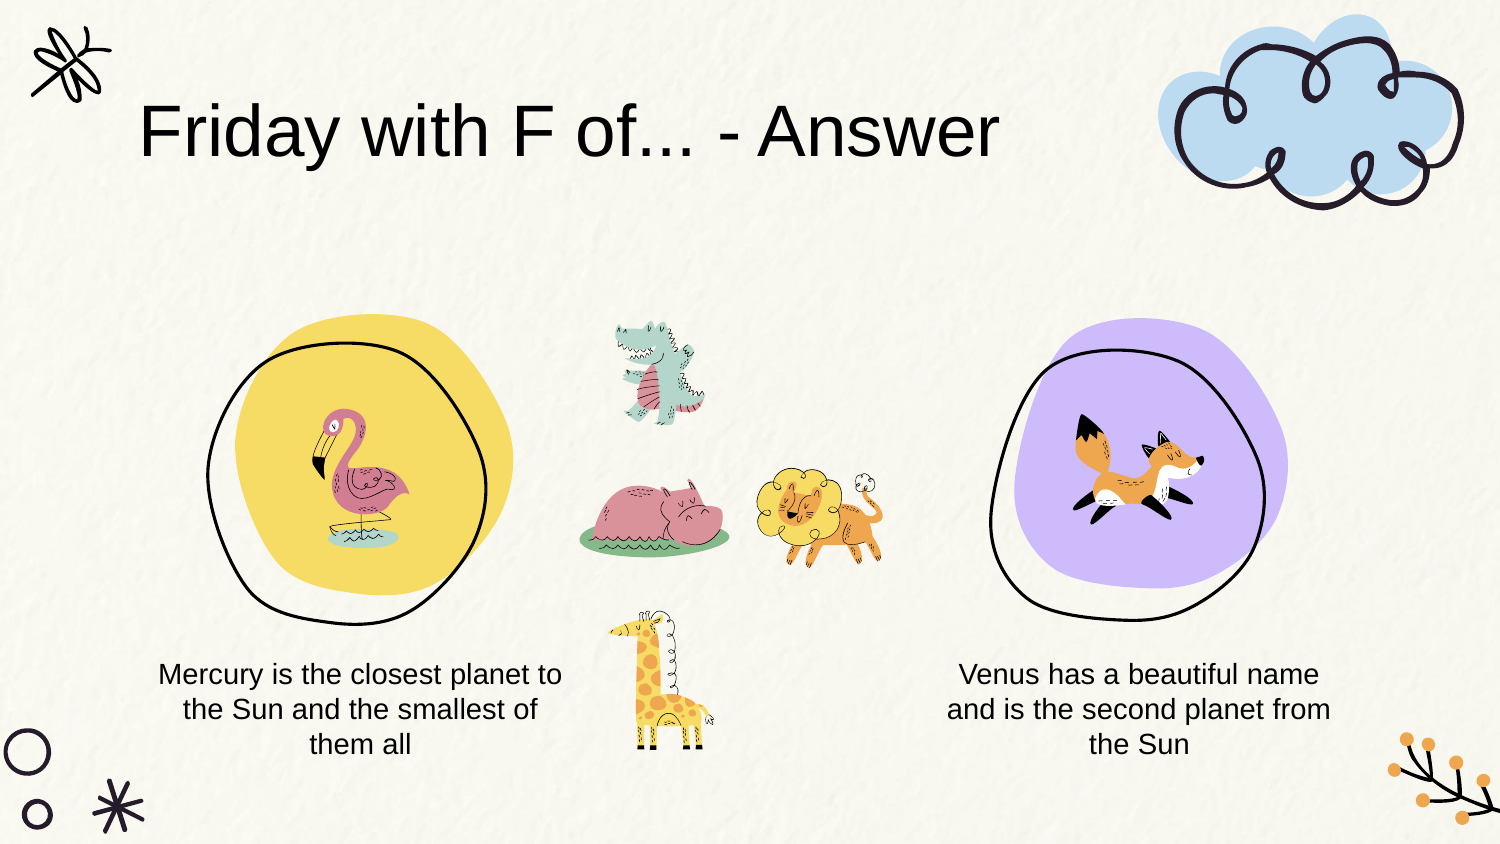

# Friday with F of... - Answer

Mercury is the closest planet to the Sun and the smallest of them all
Venus has a beautiful name and is the second planet from the Sun